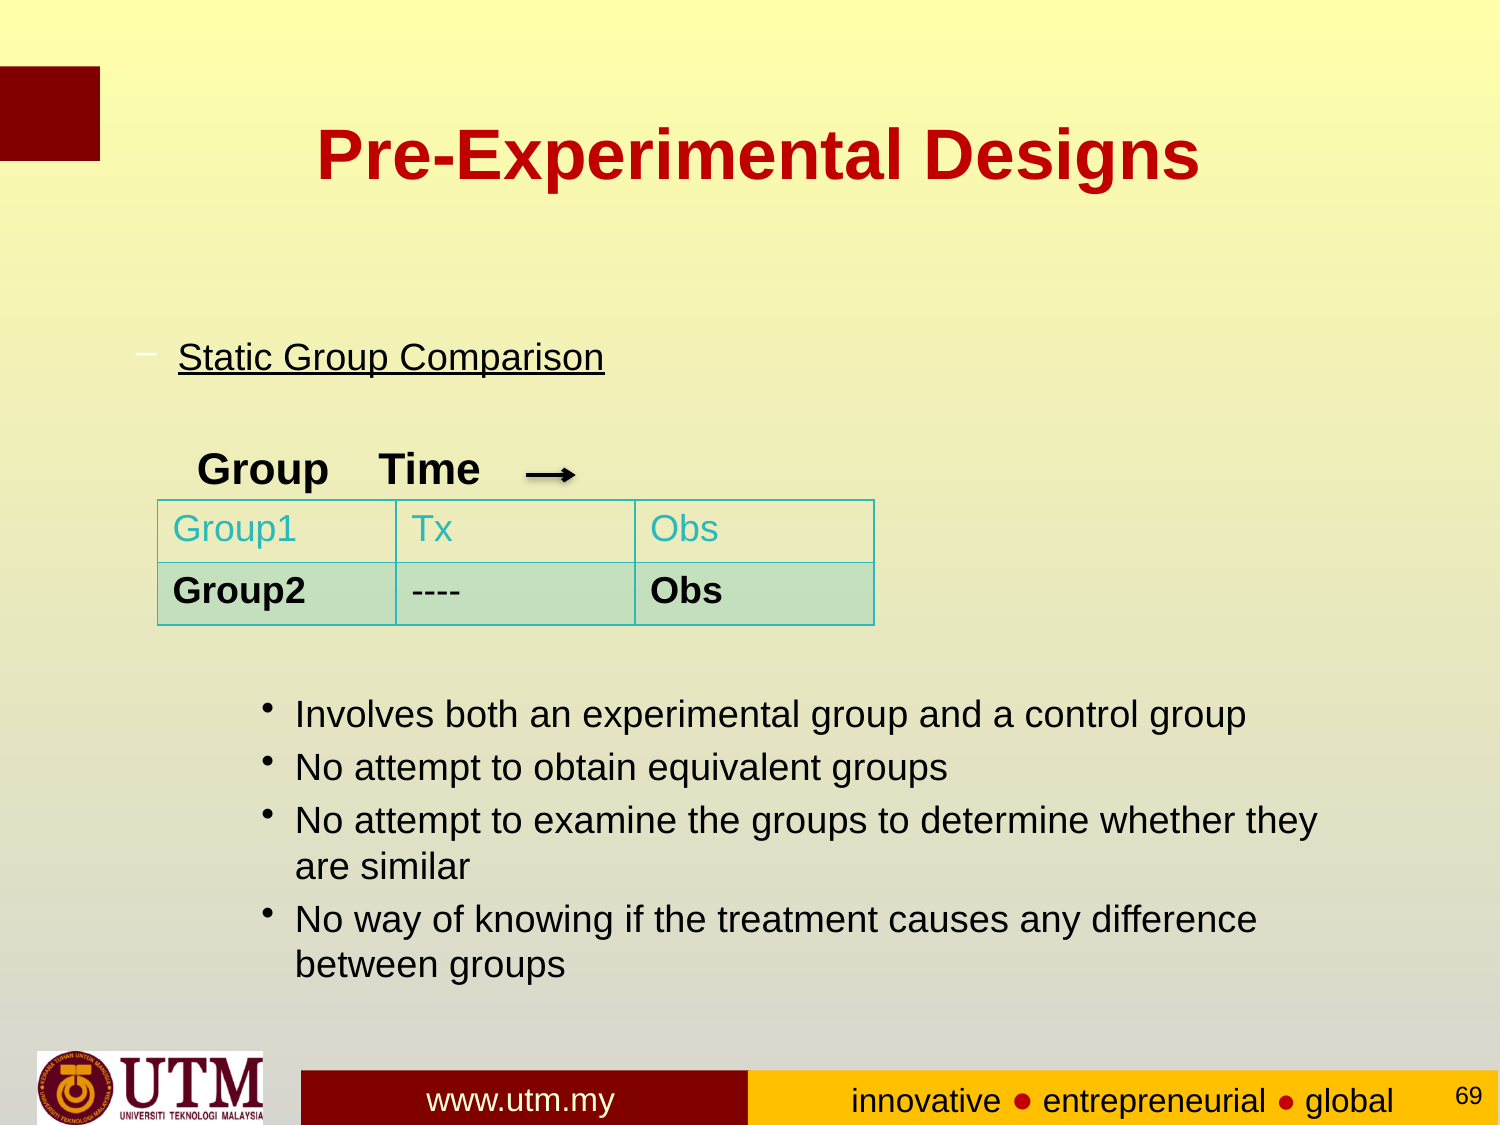

# Pre-Experimental Designs
Static Group Comparison

     Group    Time

Involves both an experimental group and a control group
No attempt to obtain equivalent groups
No attempt to examine the groups to determine whether they are similar
No way of knowing if the treatment causes any difference between groups

| Group1 | Tx | Obs |
| --- | --- | --- |
| Group2 | ---- | Obs |